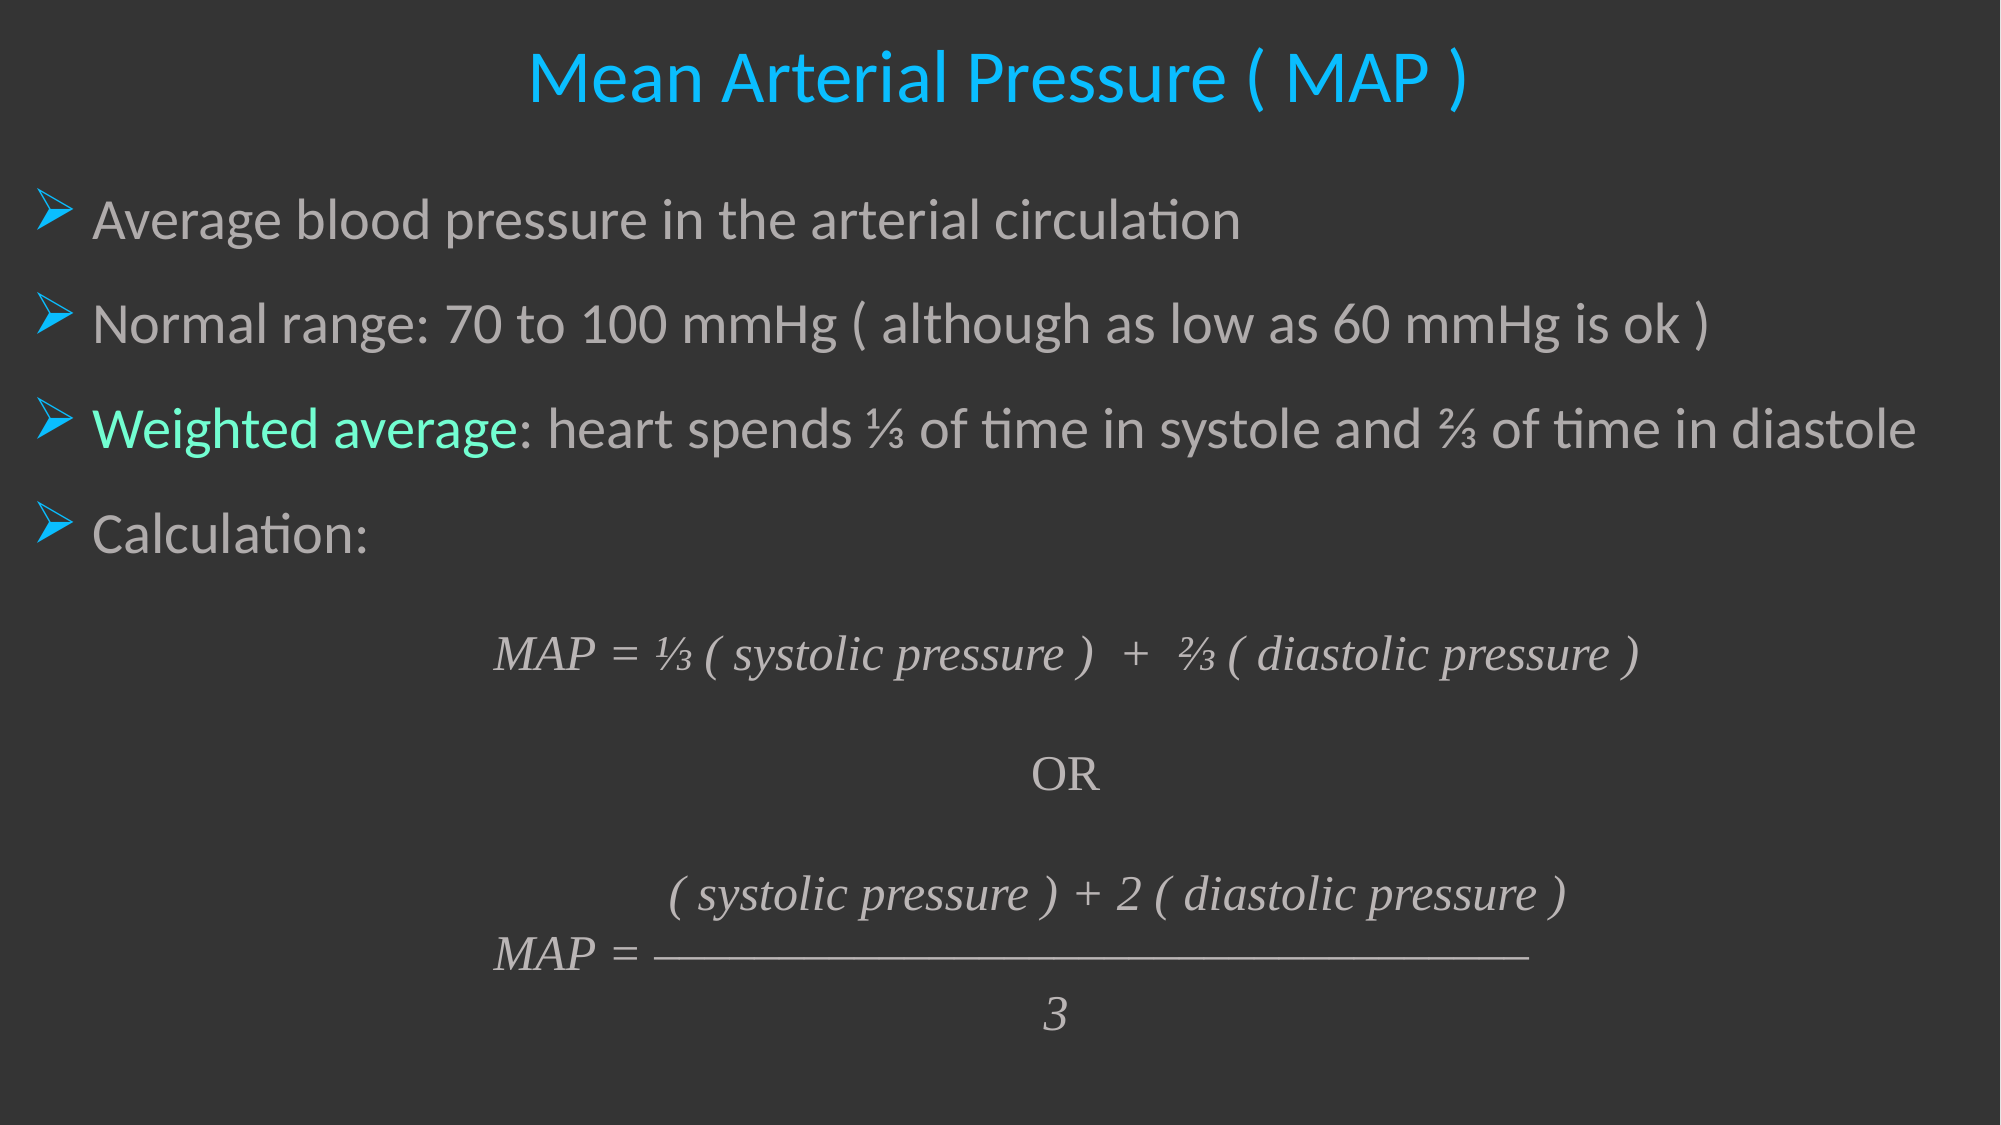

# Mean Arterial Pressure ( MAP )
 Average blood pressure in the arterial circulation
 Normal range: 70 to 100 mmHg ( although as low as 60 mmHg is ok )
 Weighted average: heart spends ⅓ of time in systole and ⅔ of time in diastole
 Calculation:

		MAP = ⅓ ( systolic pressure )  +  ⅔ ( diastolic pressure )

				                   OR

		              ( systolic pressure ) + 2 ( diastolic pressure )
		MAP = –––––––––––––––––––––––––––––––––––
					        3